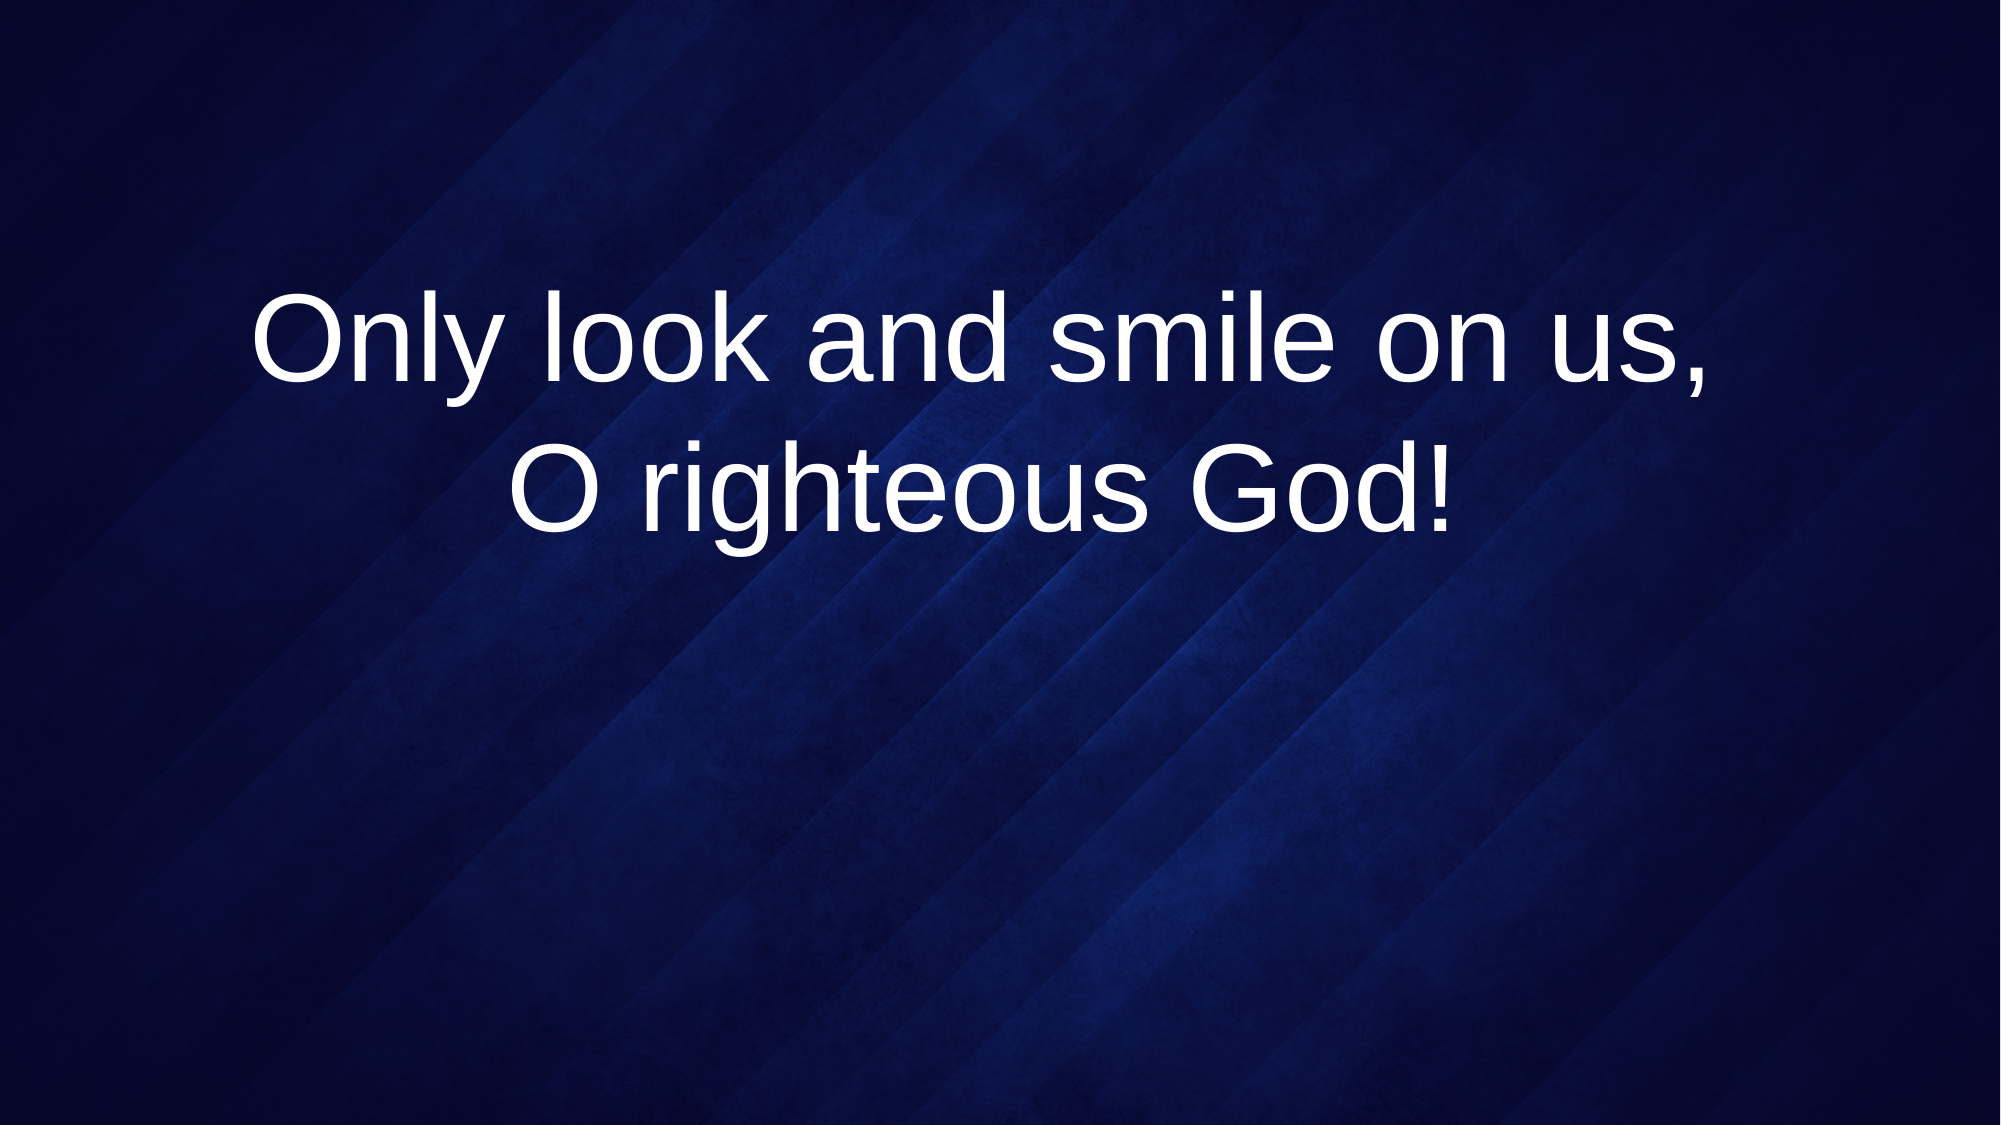

# Only look and smile on us, O righteous God!